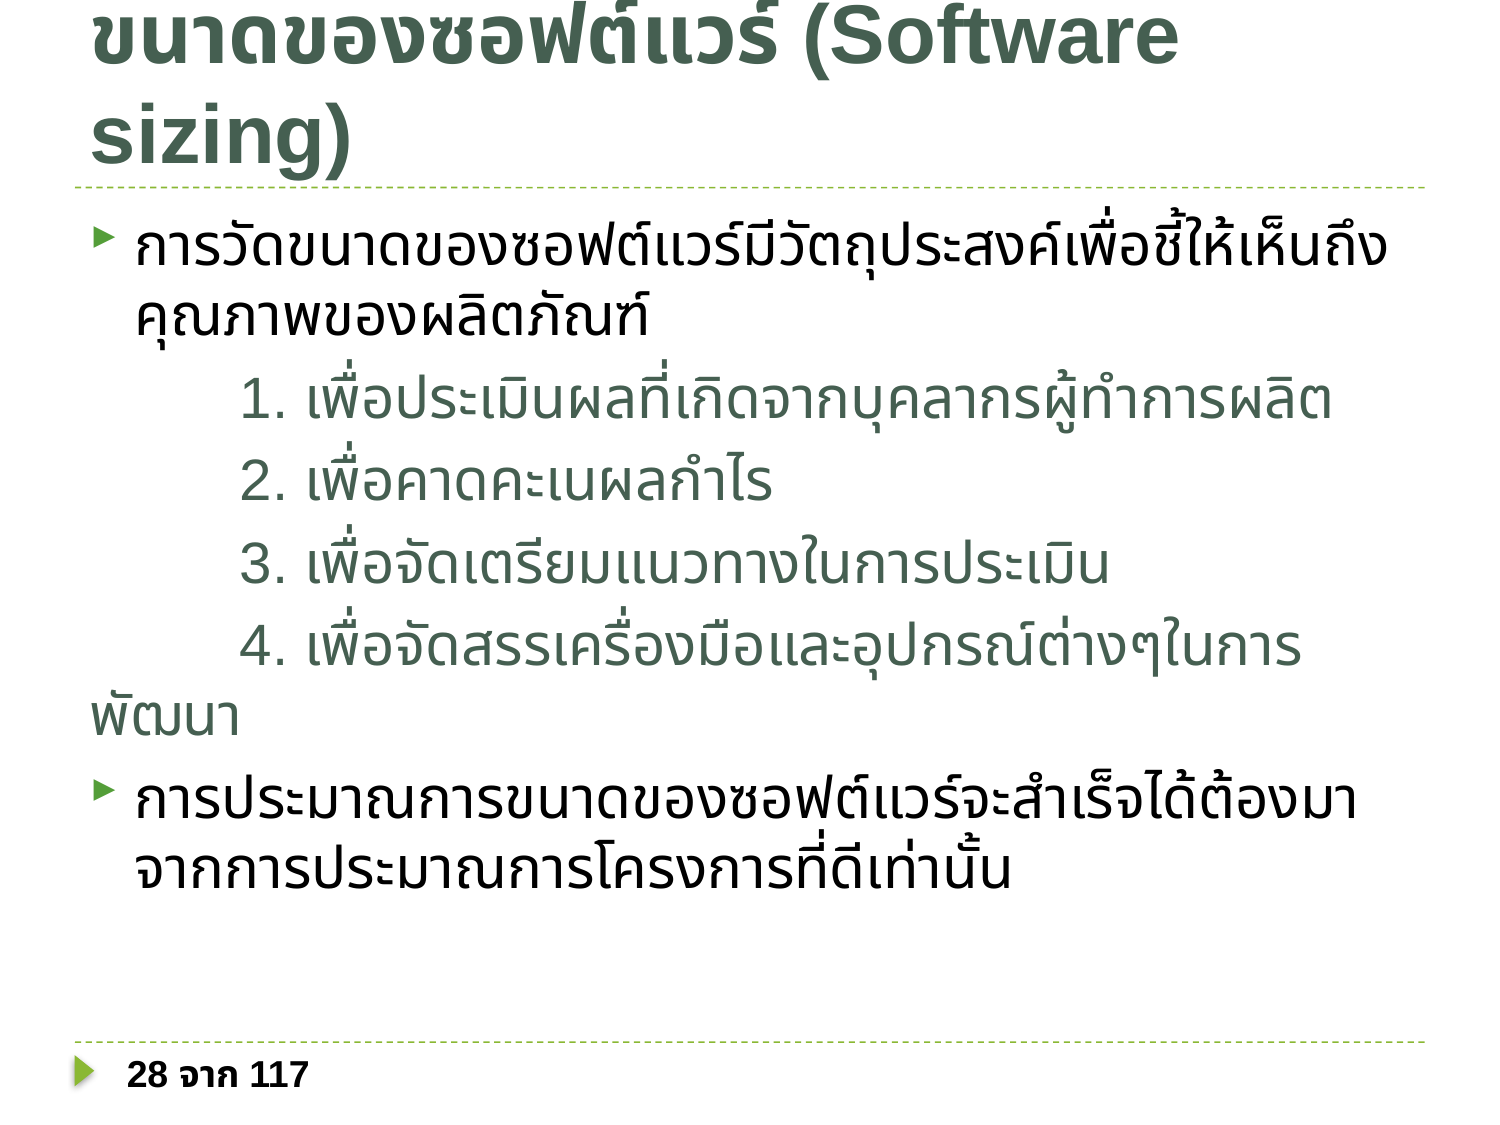

# ขนาดของซอฟต์แวร์ (Software sizing)
การวัดขนาดของซอฟต์แวร์มีวัตถุประสงค์เพื่อชี้ให้เห็นถึงคุณภาพของผลิตภัณฑ์
	1. เพื่อประเมินผลที่เกิดจากบุคลากรผู้ทำการผลิต
	2. เพื่อคาดคะเนผลกำไร
	3. เพื่อจัดเตรียมแนวทางในการประเมิน
	4. เพื่อจัดสรรเครื่องมือและอุปกรณ์ต่างๆในการพัฒนา
การประมาณการขนาดของซอฟต์แวร์จะสำเร็จได้ต้องมาจากการประมาณการโครงการที่ดีเท่านั้น
28 จาก 117